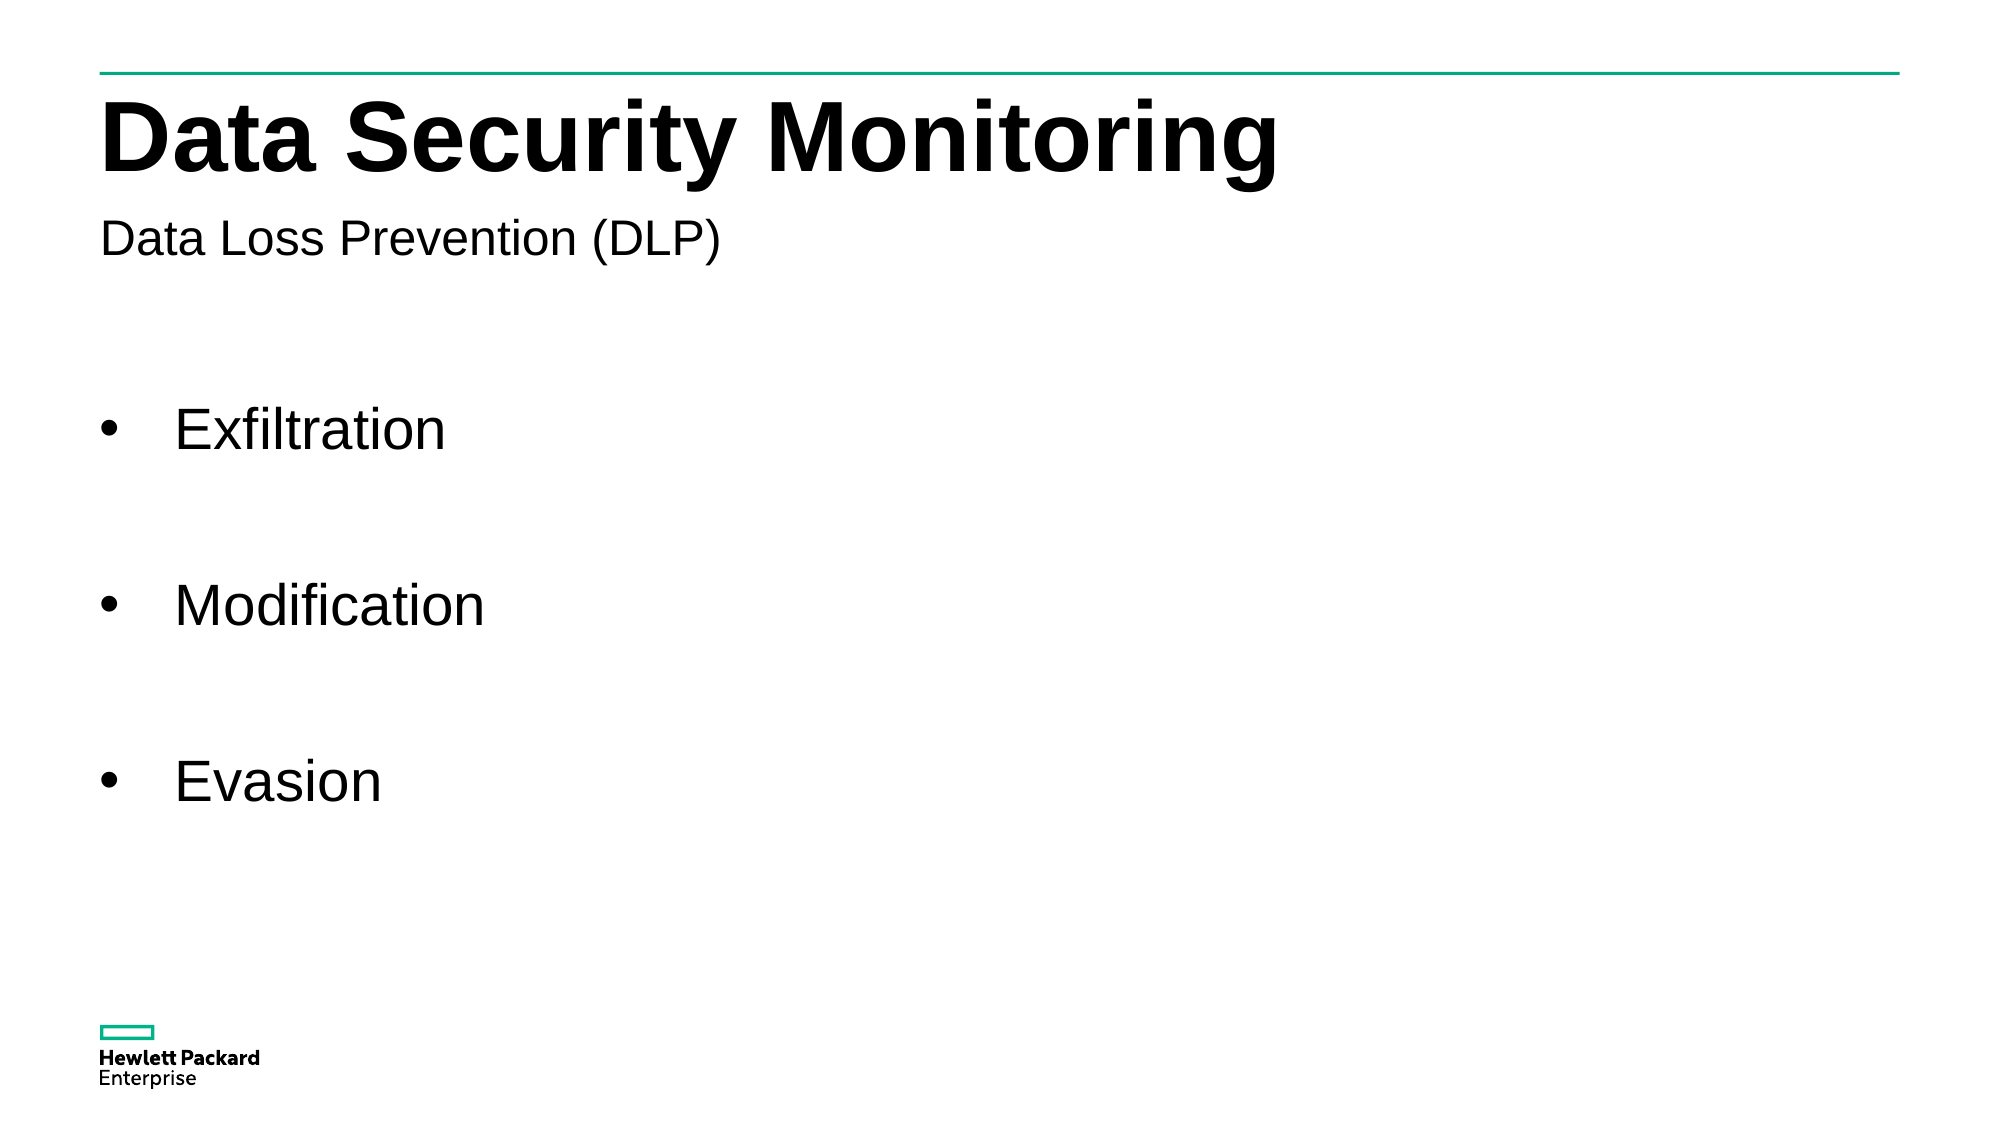

# Data Security Monitoring
Data Loss Prevention (DLP)
Exfiltration

Modification

Evasion